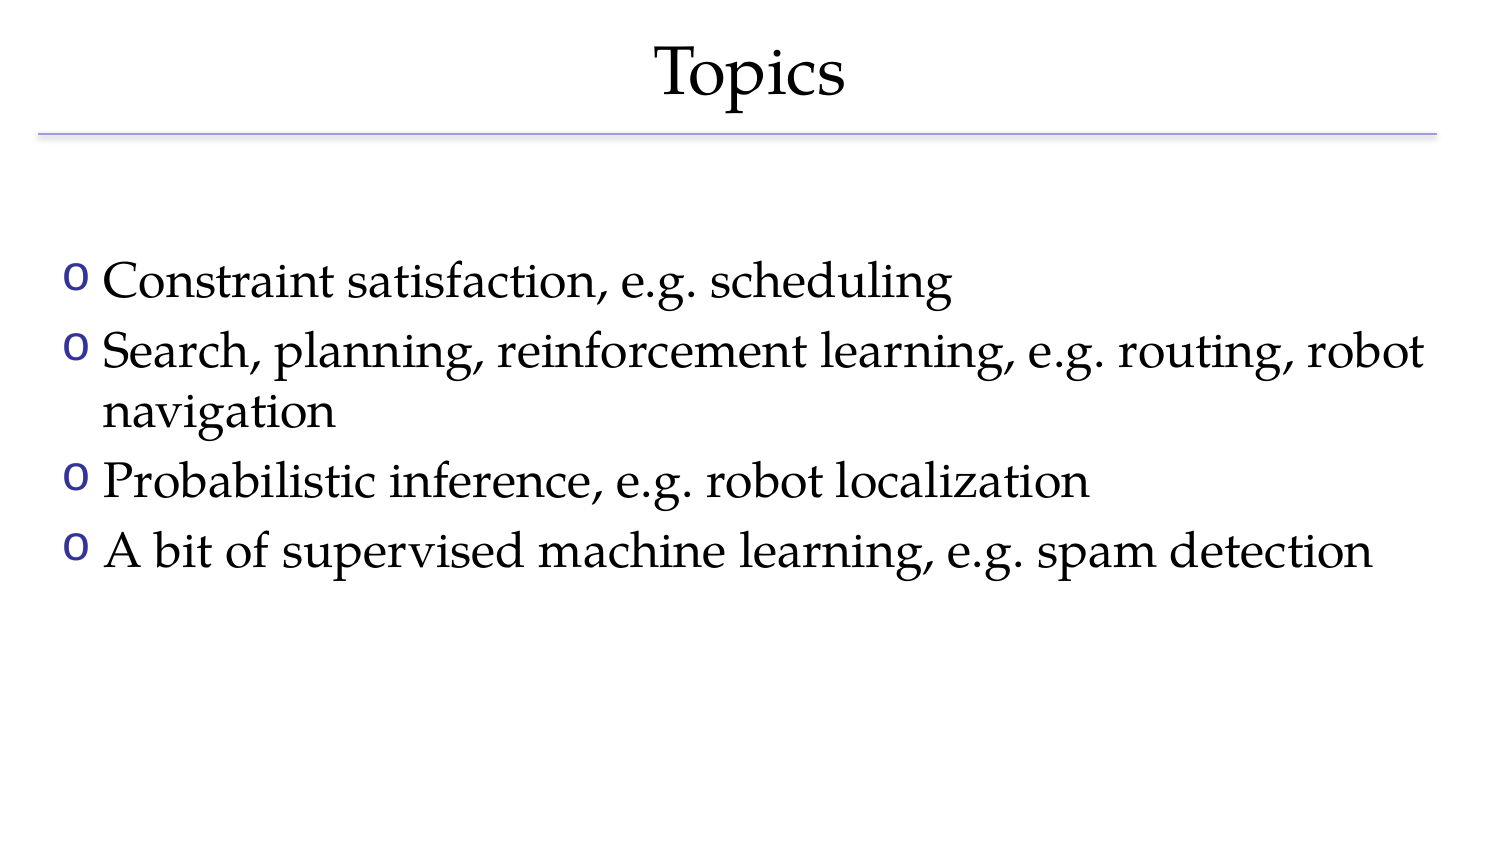

# Topics

Constraint satisfaction, e.g. scheduling
Search, planning, reinforcement learning, e.g. routing, robot navigation
Probabilistic inference, e.g. robot localization
A bit of supervised machine learning, e.g. spam detection